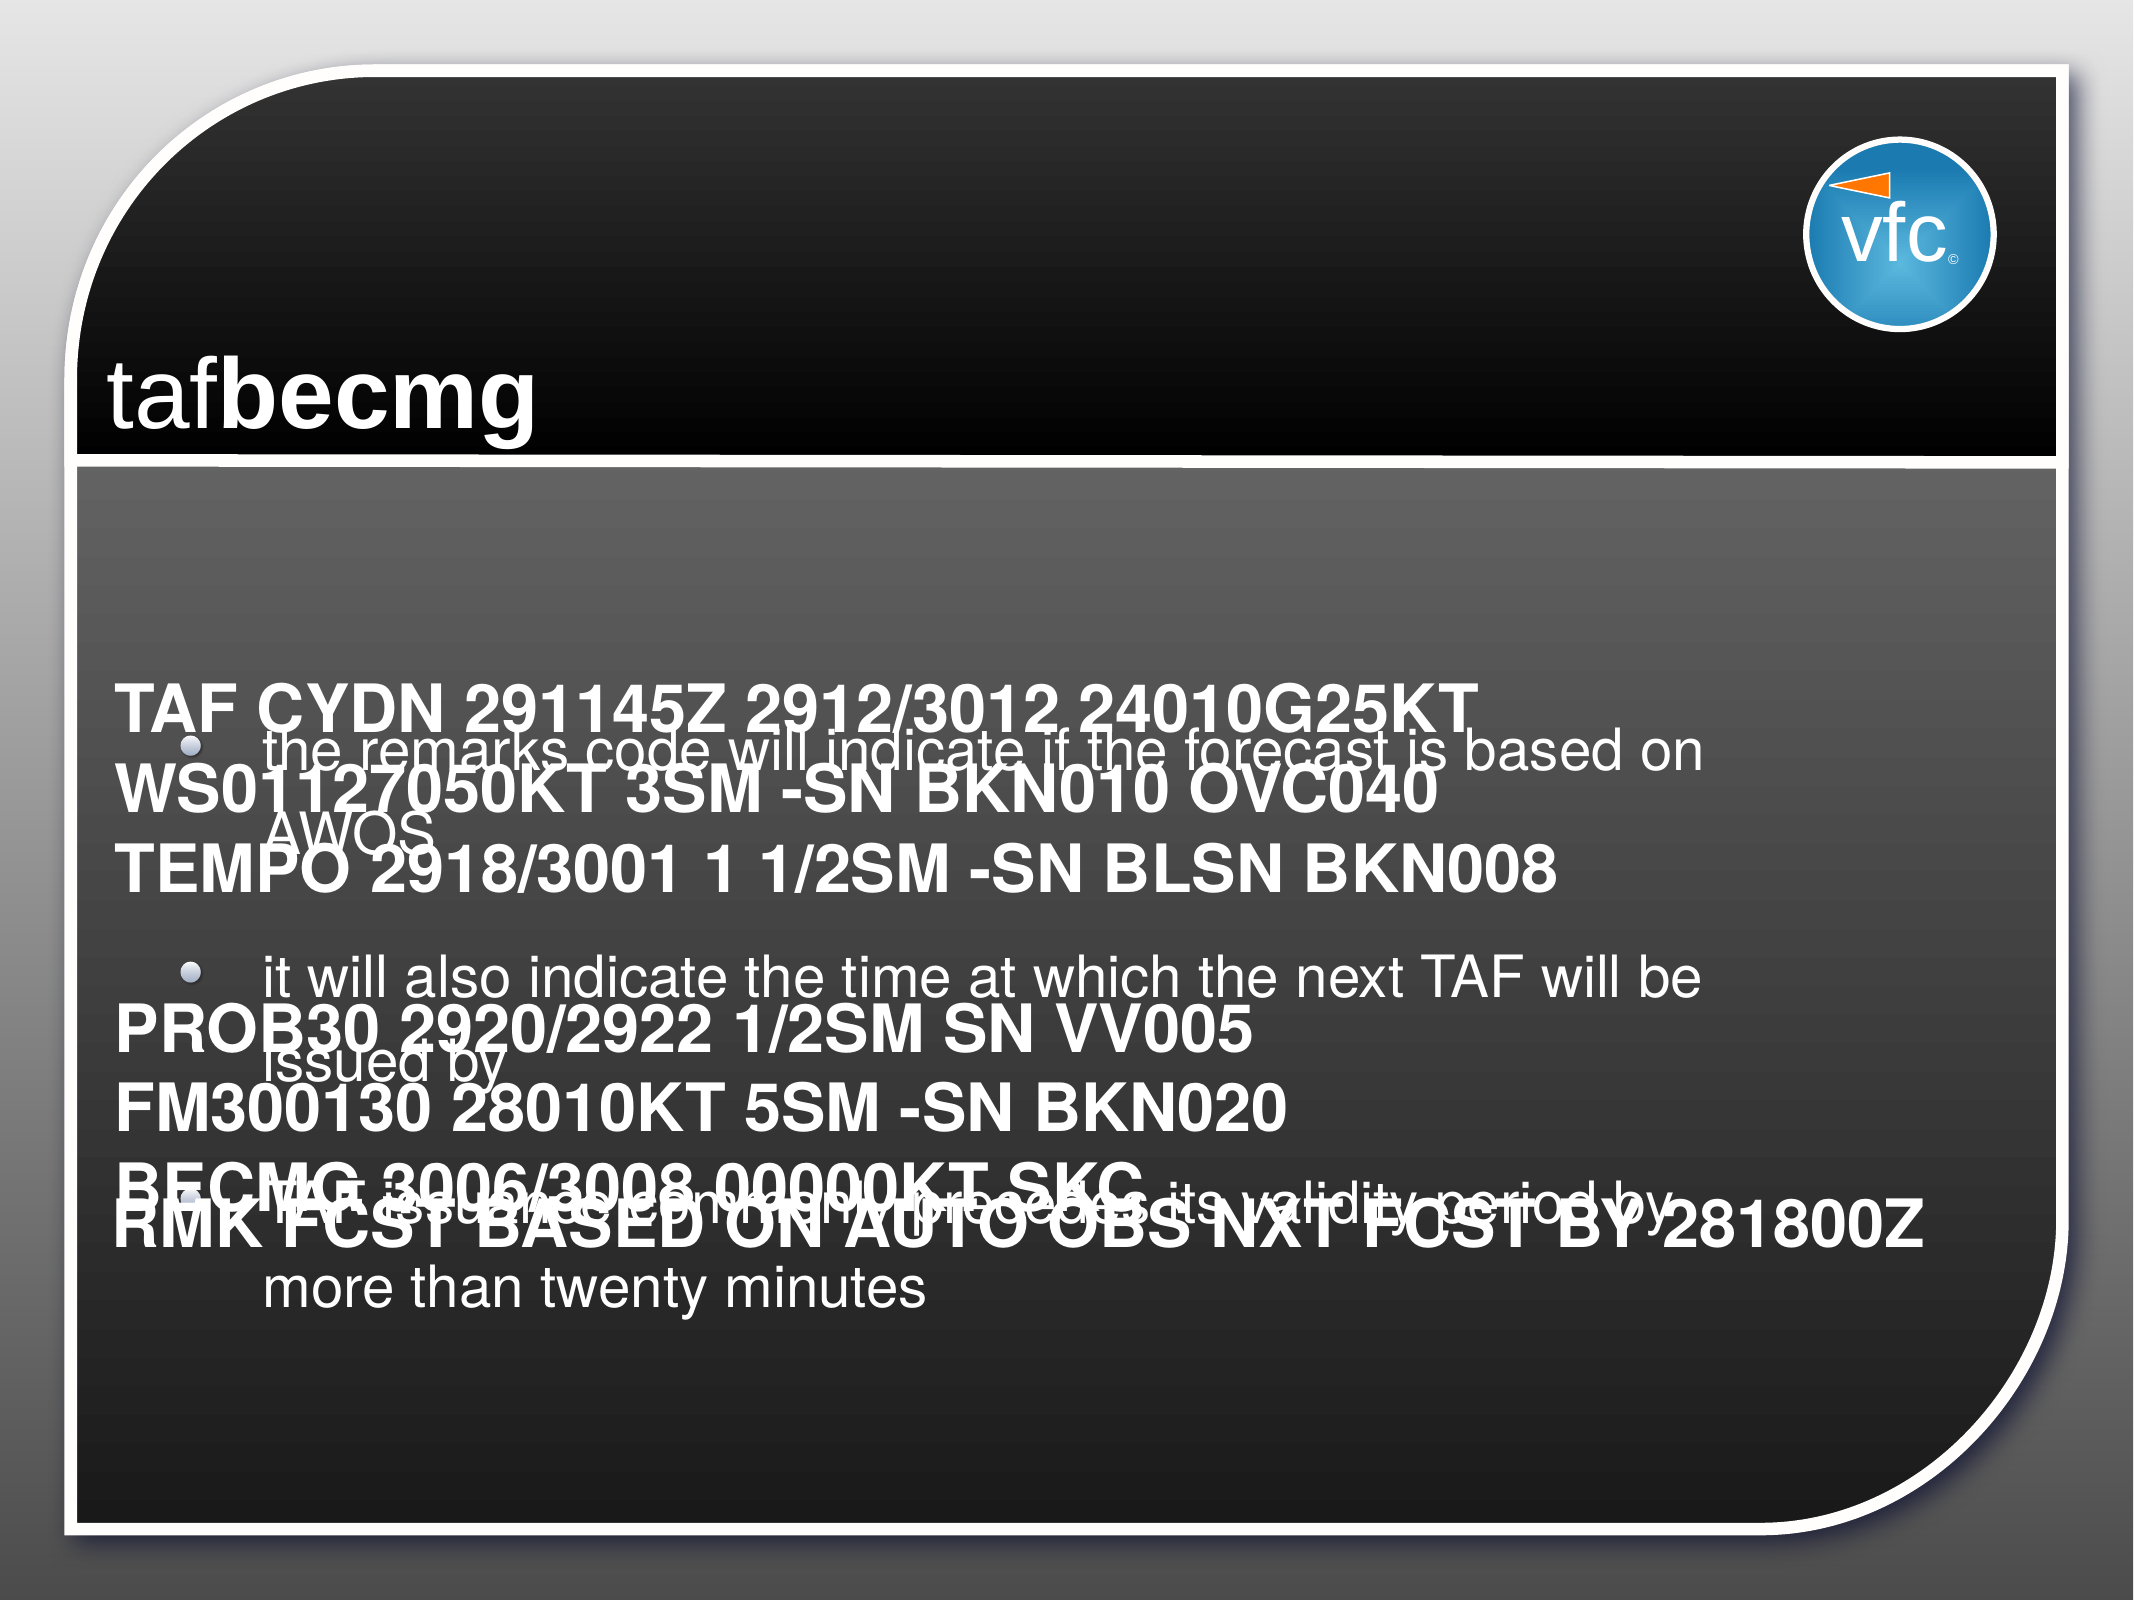

vfc©

# tafbecmg
TAF CYDN 291145Z 2912/3012 24010G25KT
WS01127050KT 3SM -SN BKN010 OVC040
TEMPO 2918/3001 1 1/2SM -SN BLSN BKN008
PROB30 2920/2922 1/2SM SN VV005
FM300130 28010KT 5SM -SN BKN020
BECMG 3006/3008 00000KT SKC

the remarks code will indicate if the forecast is based on AWOS
it will also indicate the time at which the next TAF will be issued by
TAF issuance commonly precedes its validity period by more than twenty minutes

RMK FCST BASED ON AUTO OBS NXT FCST BY 281800Z